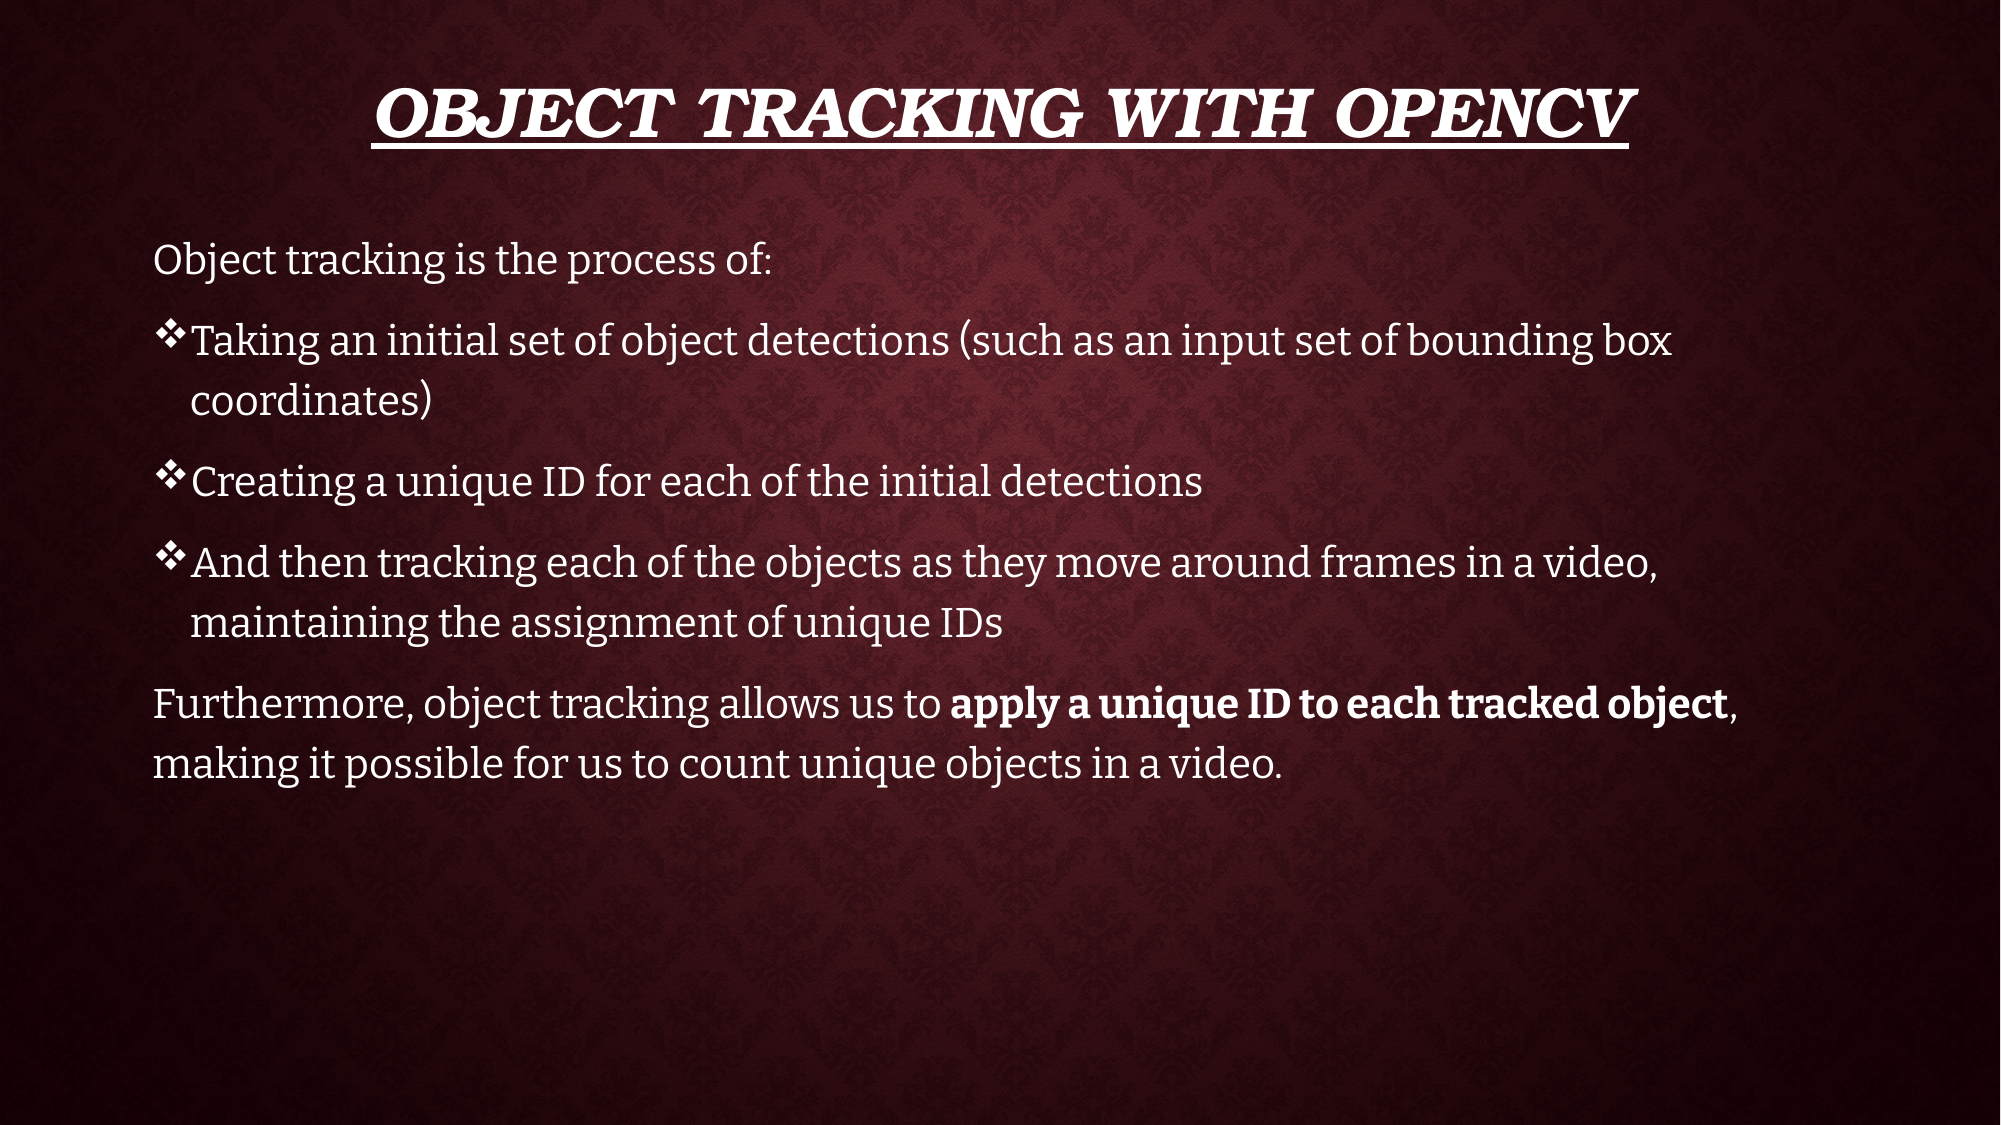

# Object tracking with OpenCV
Object tracking is the process of:
Taking an initial set of object detections (such as an input set of bounding box coordinates)
Creating a unique ID for each of the initial detections
And then tracking each of the objects as they move around frames in a video, maintaining the assignment of unique IDs
Furthermore, object tracking allows us to apply a unique ID to each tracked object, making it possible for us to count unique objects in a video.